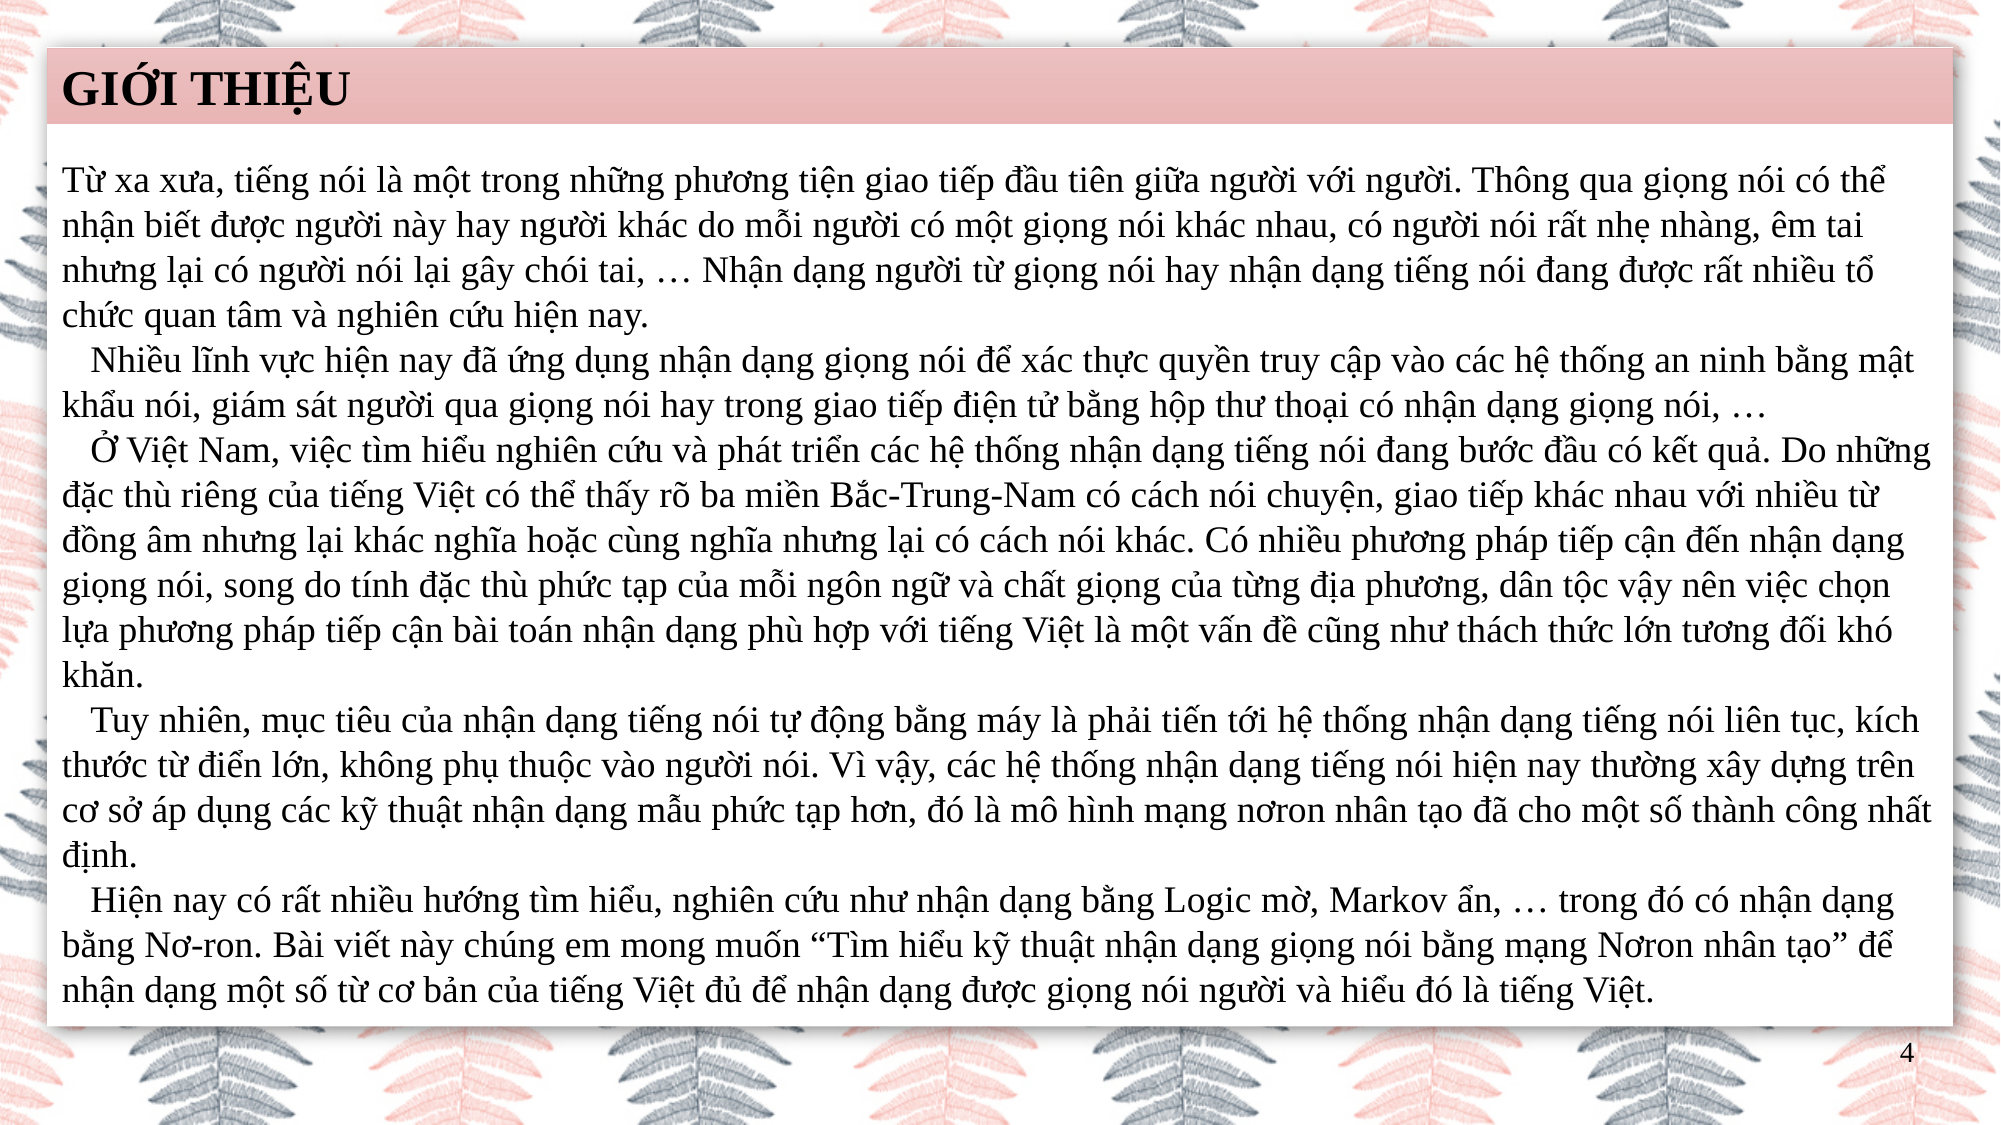

GIỚI THIỆU
Từ xa xưa, tiếng nói là một trong những phương tiện giao tiếp đầu tiên giữa người với người. Thông qua giọng nói có thể nhận biết được người này hay người khác do mỗi người có một giọng nói khác nhau, có người nói rất nhẹ nhàng, êm tai nhưng lại có người nói lại gây chói tai, … Nhận dạng người từ giọng nói hay nhận dạng tiếng nói đang được rất nhiều tổ chức quan tâm và nghiên cứu hiện nay.
   Nhiều lĩnh vực hiện nay đã ứng dụng nhận dạng giọng nói để xác thực quyền truy cập vào các hệ thống an ninh bằng mật khẩu nói, giám sát người qua giọng nói hay trong giao tiếp điện tử bằng hộp thư thoại có nhận dạng giọng nói, …
   Ở Việt Nam, việc tìm hiểu nghiên cứu và phát triển các hệ thống nhận dạng tiếng nói đang bước đầu có kết quả. Do những đặc thù riêng của tiếng Việt có thể thấy rõ ba miền Bắc-Trung-Nam có cách nói chuyện, giao tiếp khác nhau với nhiều từ đồng âm nhưng lại khác nghĩa hoặc cùng nghĩa nhưng lại có cách nói khác. Có nhiều phương pháp tiếp cận đến nhận dạng giọng nói, song do tính đặc thù phức tạp của mỗi ngôn ngữ và chất giọng của từng địa phương, dân tộc vậy nên việc chọn lựa phương pháp tiếp cận bài toán nhận dạng phù hợp với tiếng Việt là một vấn đề cũng như thách thức lớn tương đối khó khăn.
   Tuy nhiên, mục tiêu của nhận dạng tiếng nói tự động bằng máy là phải tiến tới hệ thống nhận dạng tiếng nói liên tục, kích thước từ điển lớn, không phụ thuộc vào người nói. Vì vậy, các hệ thống nhận dạng tiếng nói hiện nay thường xây dựng trên cơ sở áp dụng các kỹ thuật nhận dạng mẫu phức tạp hơn, đó là mô hình mạng nơron nhân tạo đã cho một số thành công nhất định.
   Hiện nay có rất nhiều hướng tìm hiểu, nghiên cứu như nhận dạng bằng Logic mờ, Markov ẩn, … trong đó có nhận dạng bằng Nơ-ron. Bài viết này chúng em mong muốn “Tìm hiểu kỹ thuật nhận dạng giọng nói bằng mạng Nơron nhân tạo” để nhận dạng một số từ cơ bản của tiếng Việt đủ để nhận dạng được giọng nói người và hiểu đó là tiếng Việt.
01
02
03
04
4